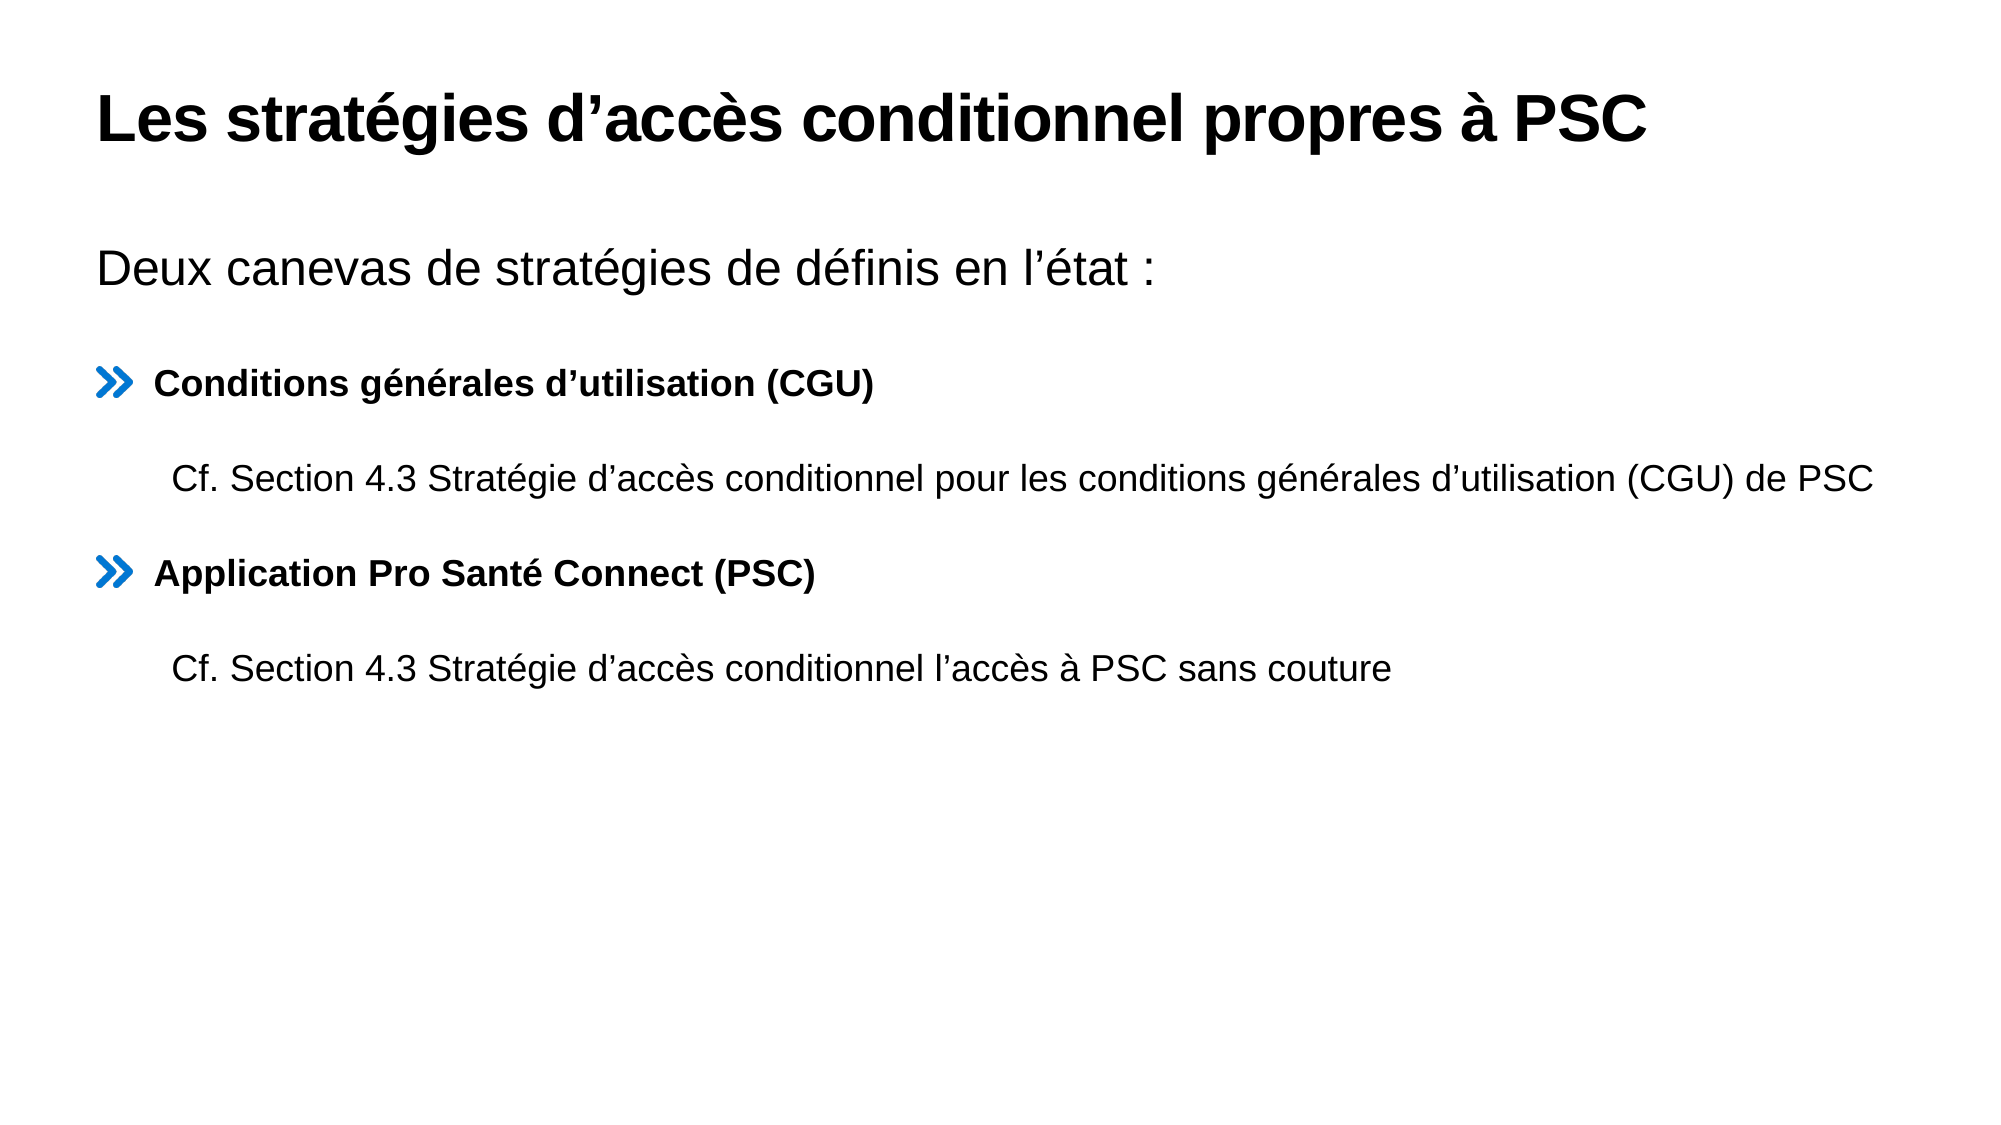

# Les stratégies d’accès conditionnel propres à PSC
Deux canevas de stratégies de définis en l’état :
Conditions générales d’utilisation (CGU)
Cf. Section 4.3 Stratégie d’accès conditionnel pour les conditions générales d’utilisation (CGU) de PSC
Application Pro Santé Connect (PSC)
Cf. Section 4.3 Stratégie d’accès conditionnel l’accès à PSC sans couture